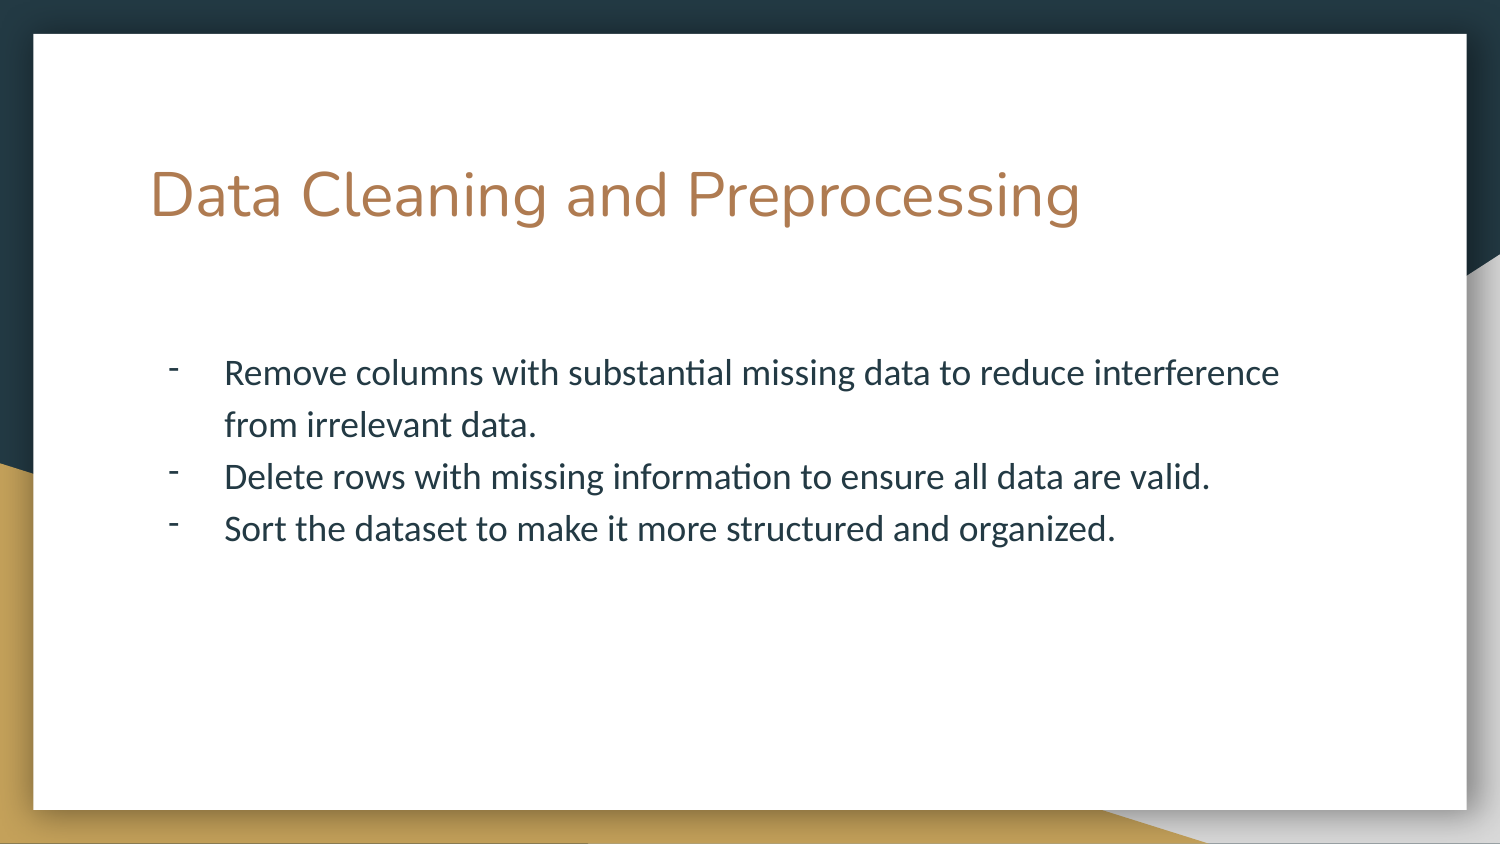

# Data Cleaning and Preprocessing
Remove columns with substantial missing data to reduce interference from irrelevant data.
Delete rows with missing information to ensure all data are valid.
Sort the dataset to make it more structured and organized.